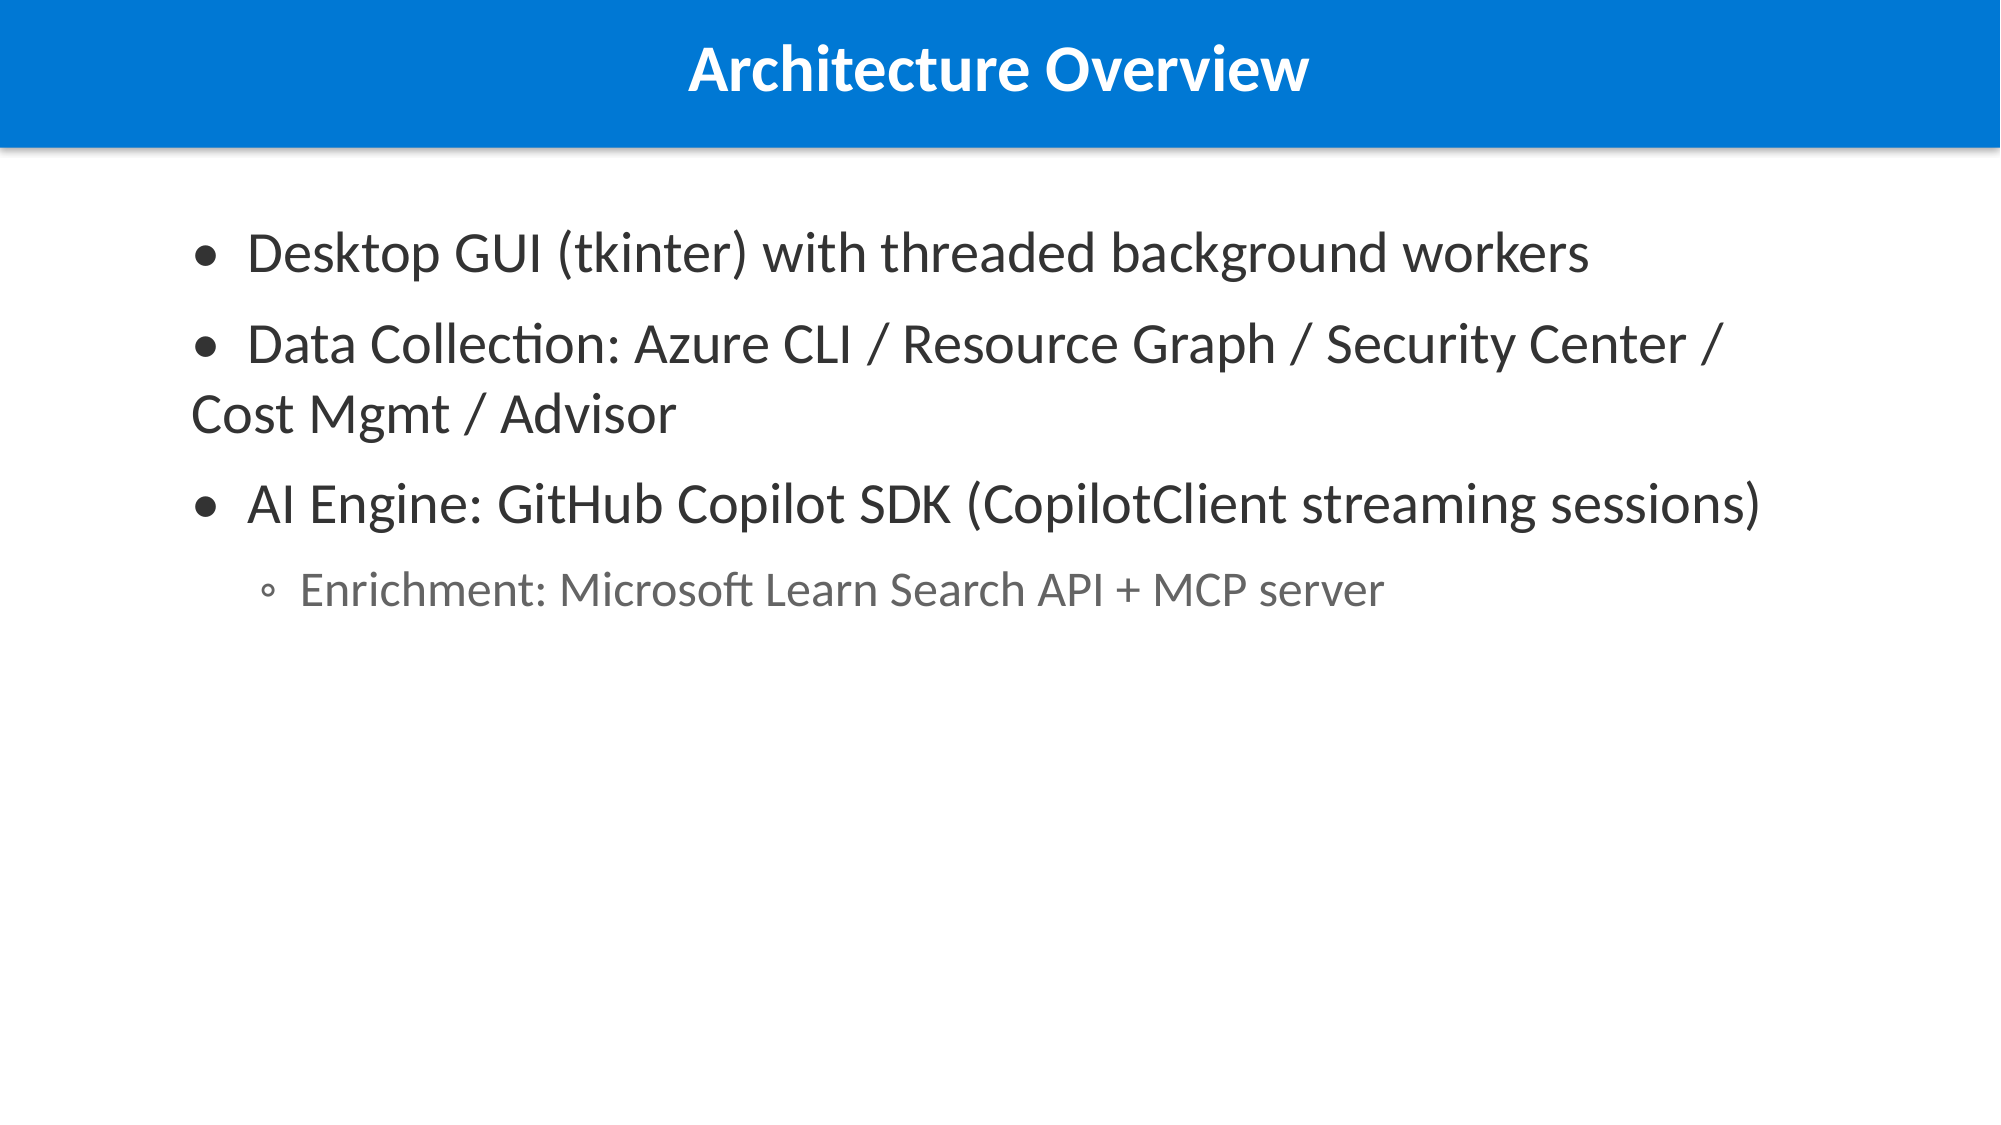

Architecture Overview
•  Desktop GUI (tkinter) with threaded background workers
•  Data Collection: Azure CLI / Resource Graph / Security Center / Cost Mgmt / Advisor
•  AI Engine: GitHub Copilot SDK (CopilotClient streaming sessions)
      ◦  Enrichment: Microsoft Learn Search API + MCP server